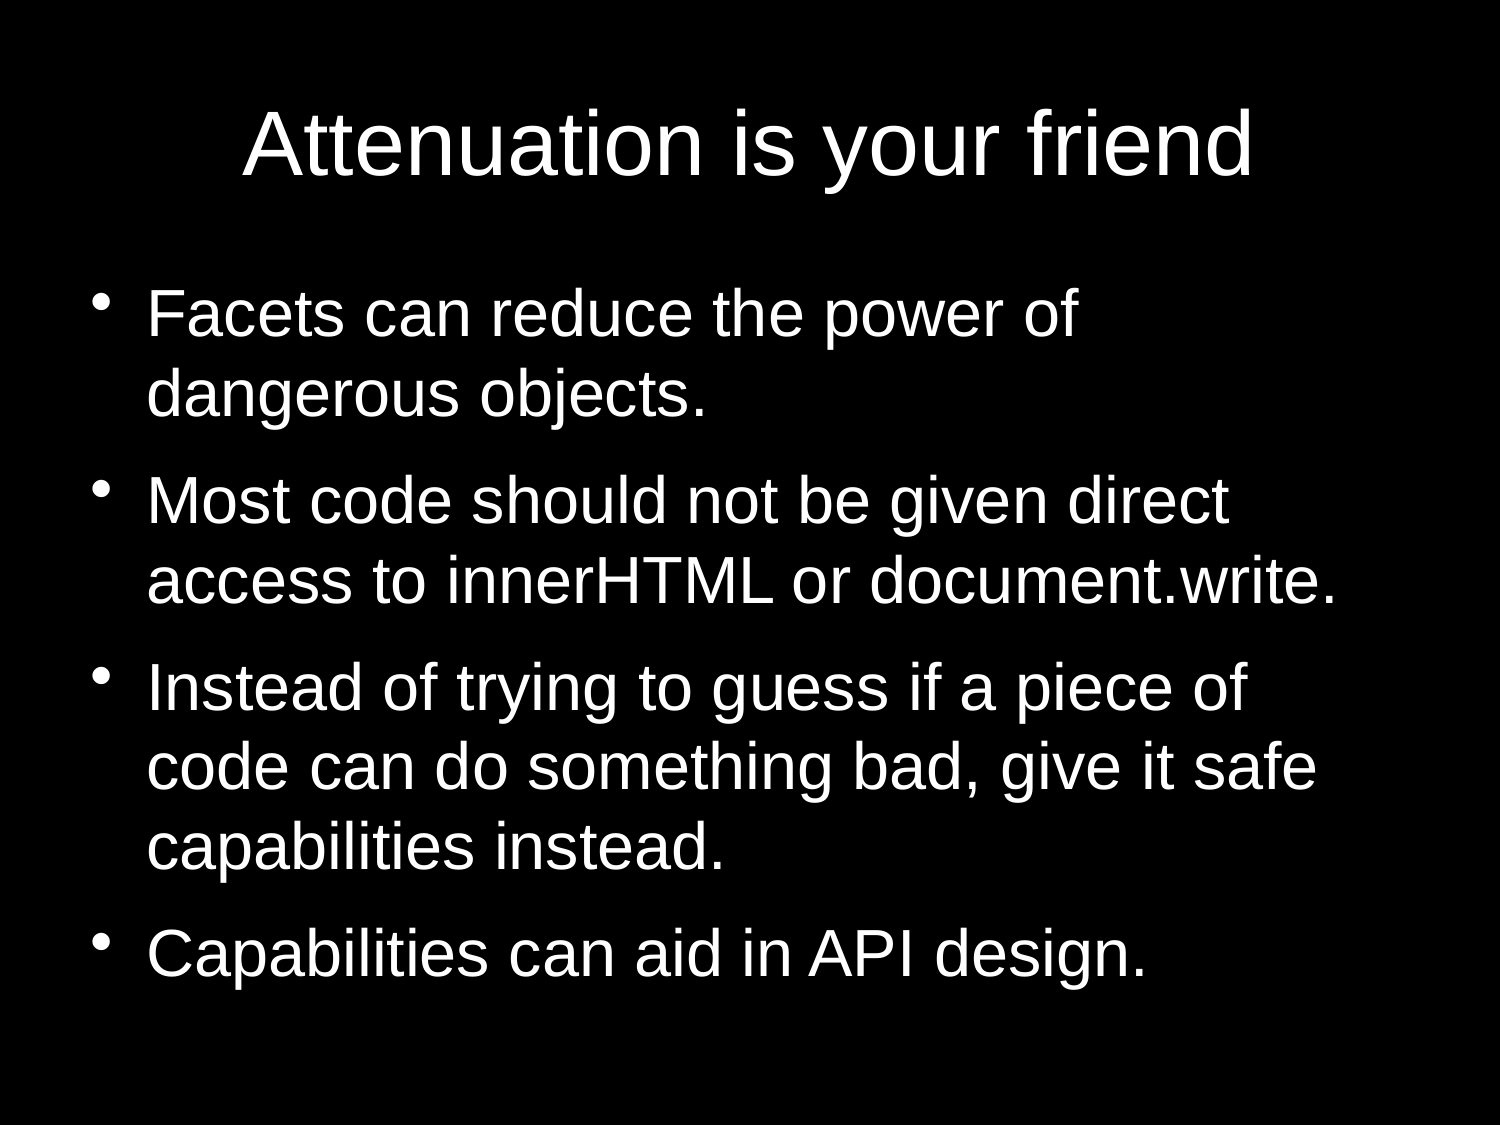

# Attenuation is your friend
Facets can reduce the power of dangerous objects.
Most code should not be given direct access to innerHTML or document.write.
Instead of trying to guess if a piece of code can do something bad, give it safe capabilities instead.
Capabilities can aid in API design.